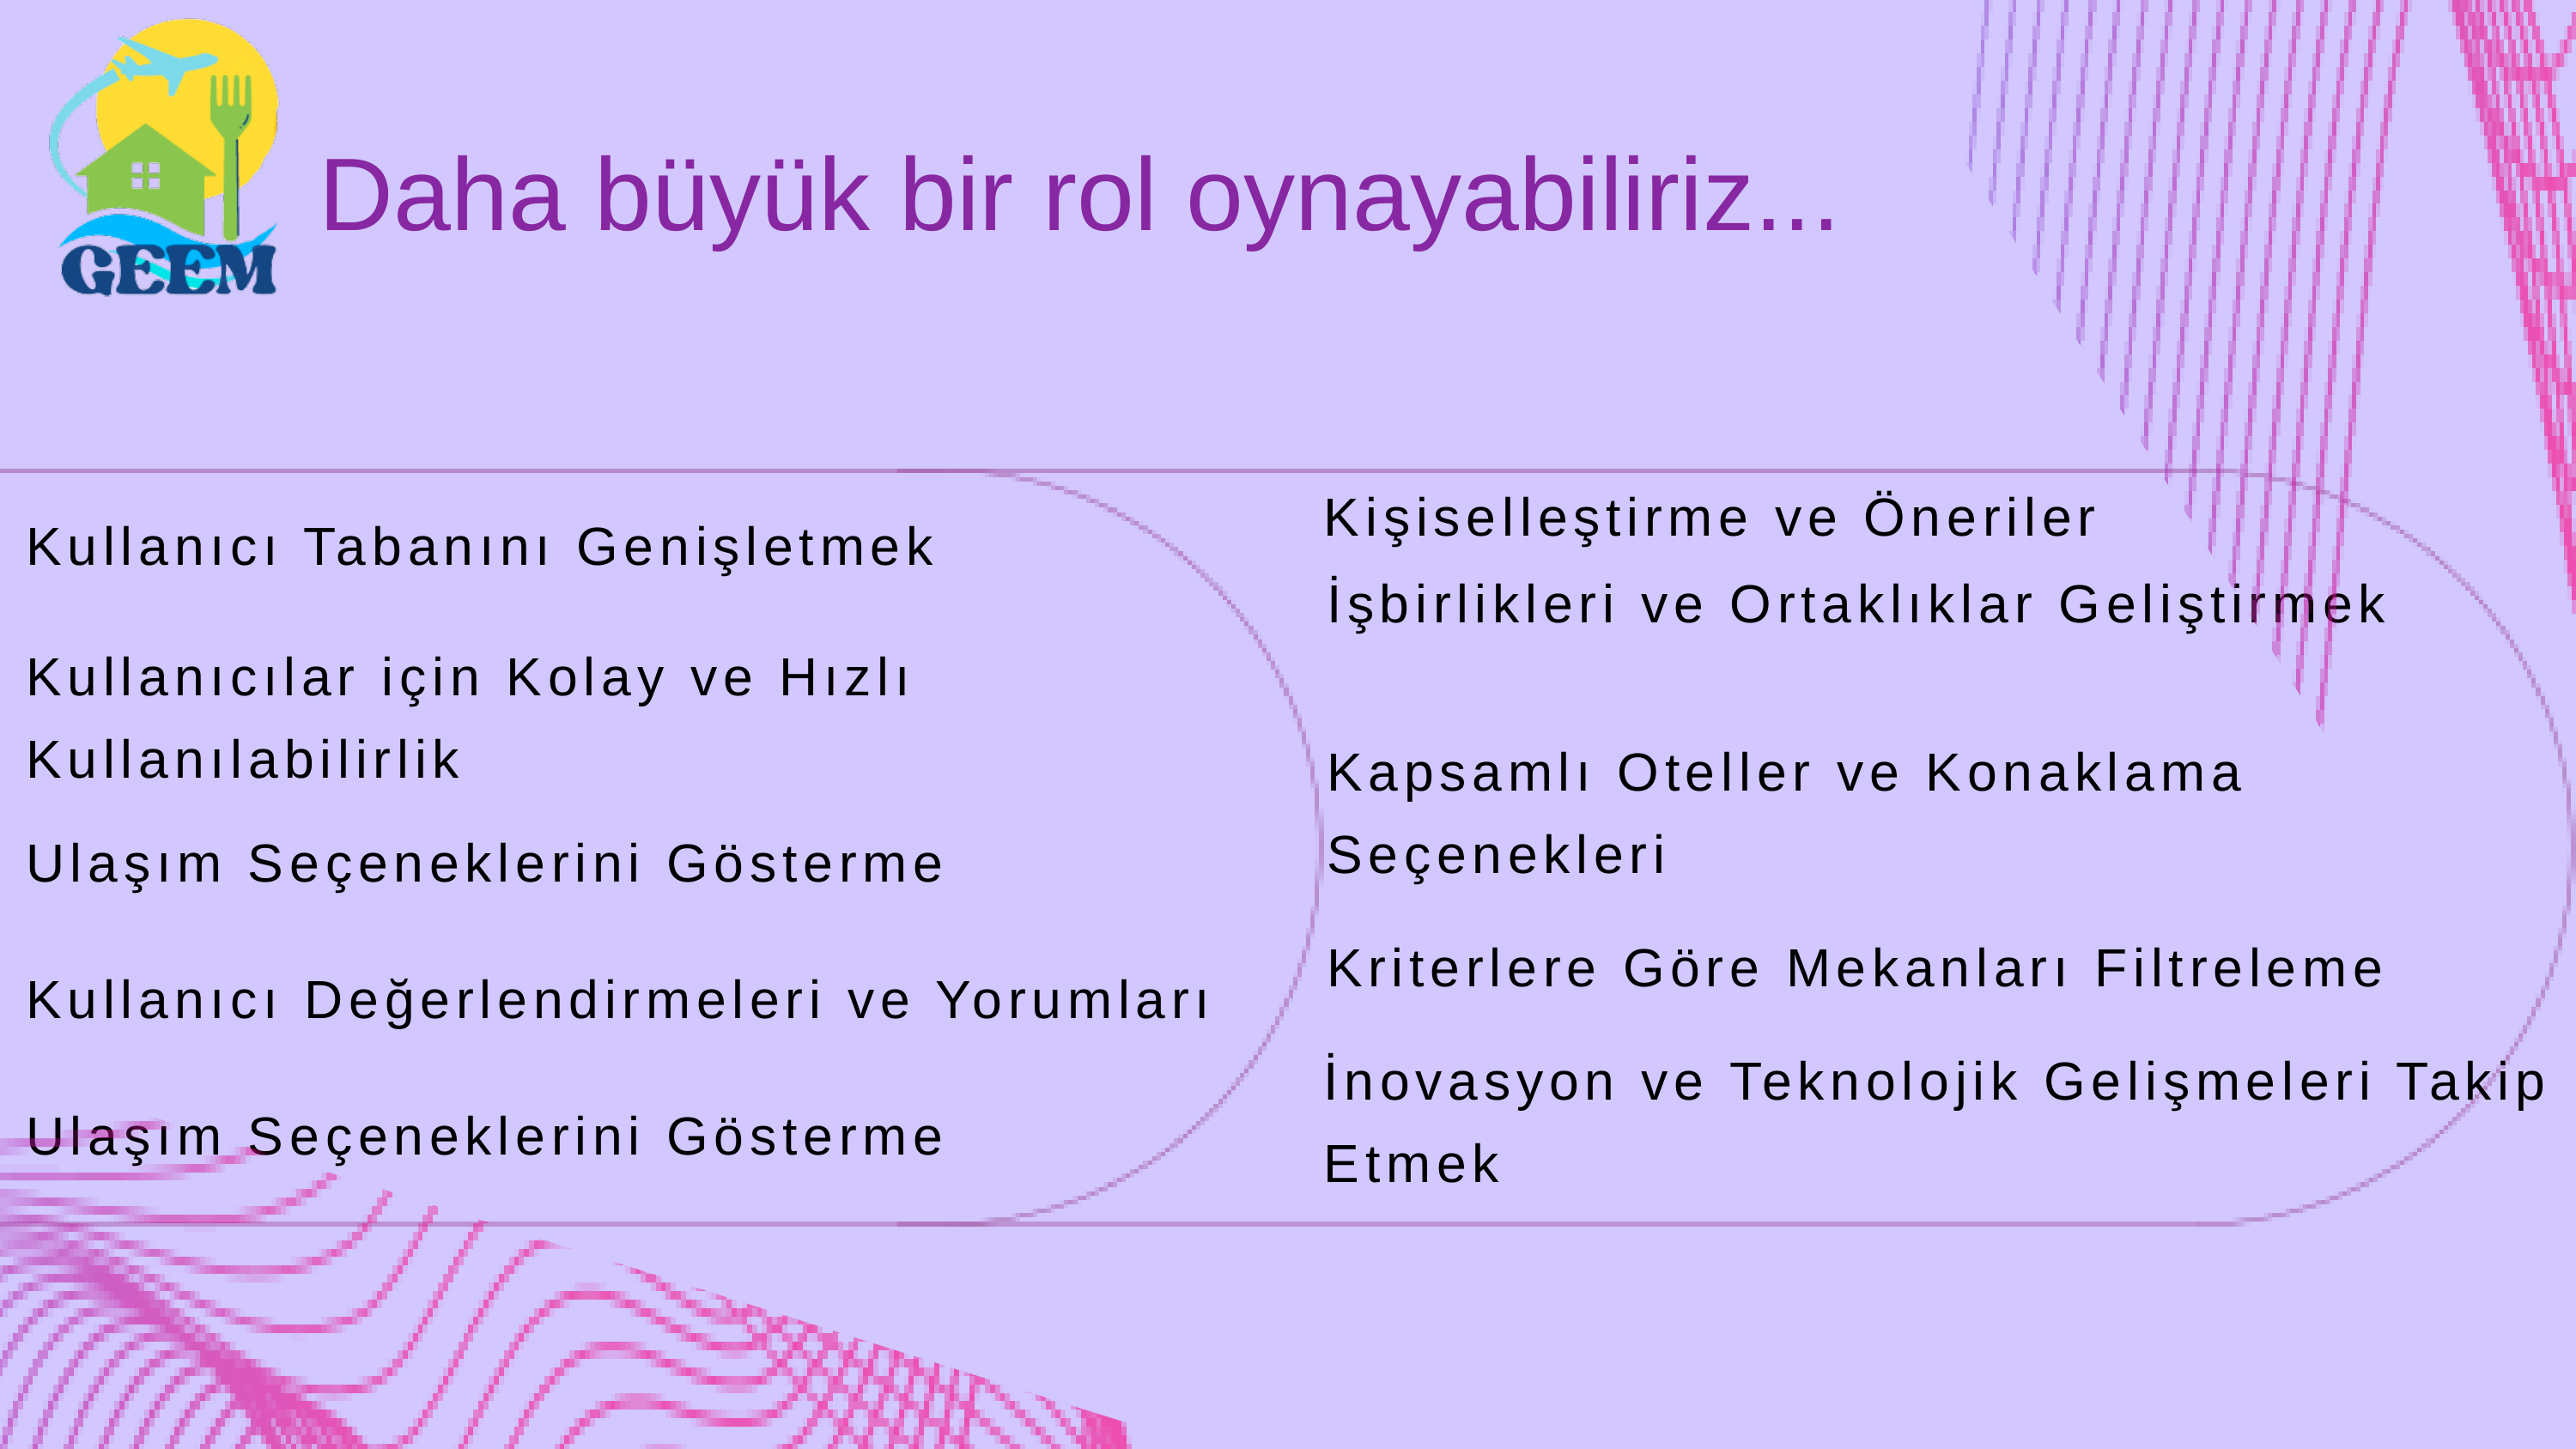

Daha büyük bir rol oynayabiliriz...
Kişiselleştirme ve Öneriler

Kullanıcı Tabanını Genişletmek
İşbirlikleri ve Ortaklıklar Geliştirmek
Kullanıcılar için Kolay ve Hızlı Kullanılabilirlik
Kapsamlı Oteller ve Konaklama Seçenekleri
Ulaşım Seçeneklerini Gösterme
Kriterlere Göre Mekanları Filtreleme
Kullanıcı Değerlendirmeleri ve Yorumları
İnovasyon ve Teknolojik Gelişmeleri Takip Etmek
Ulaşım Seçeneklerini Gösterme